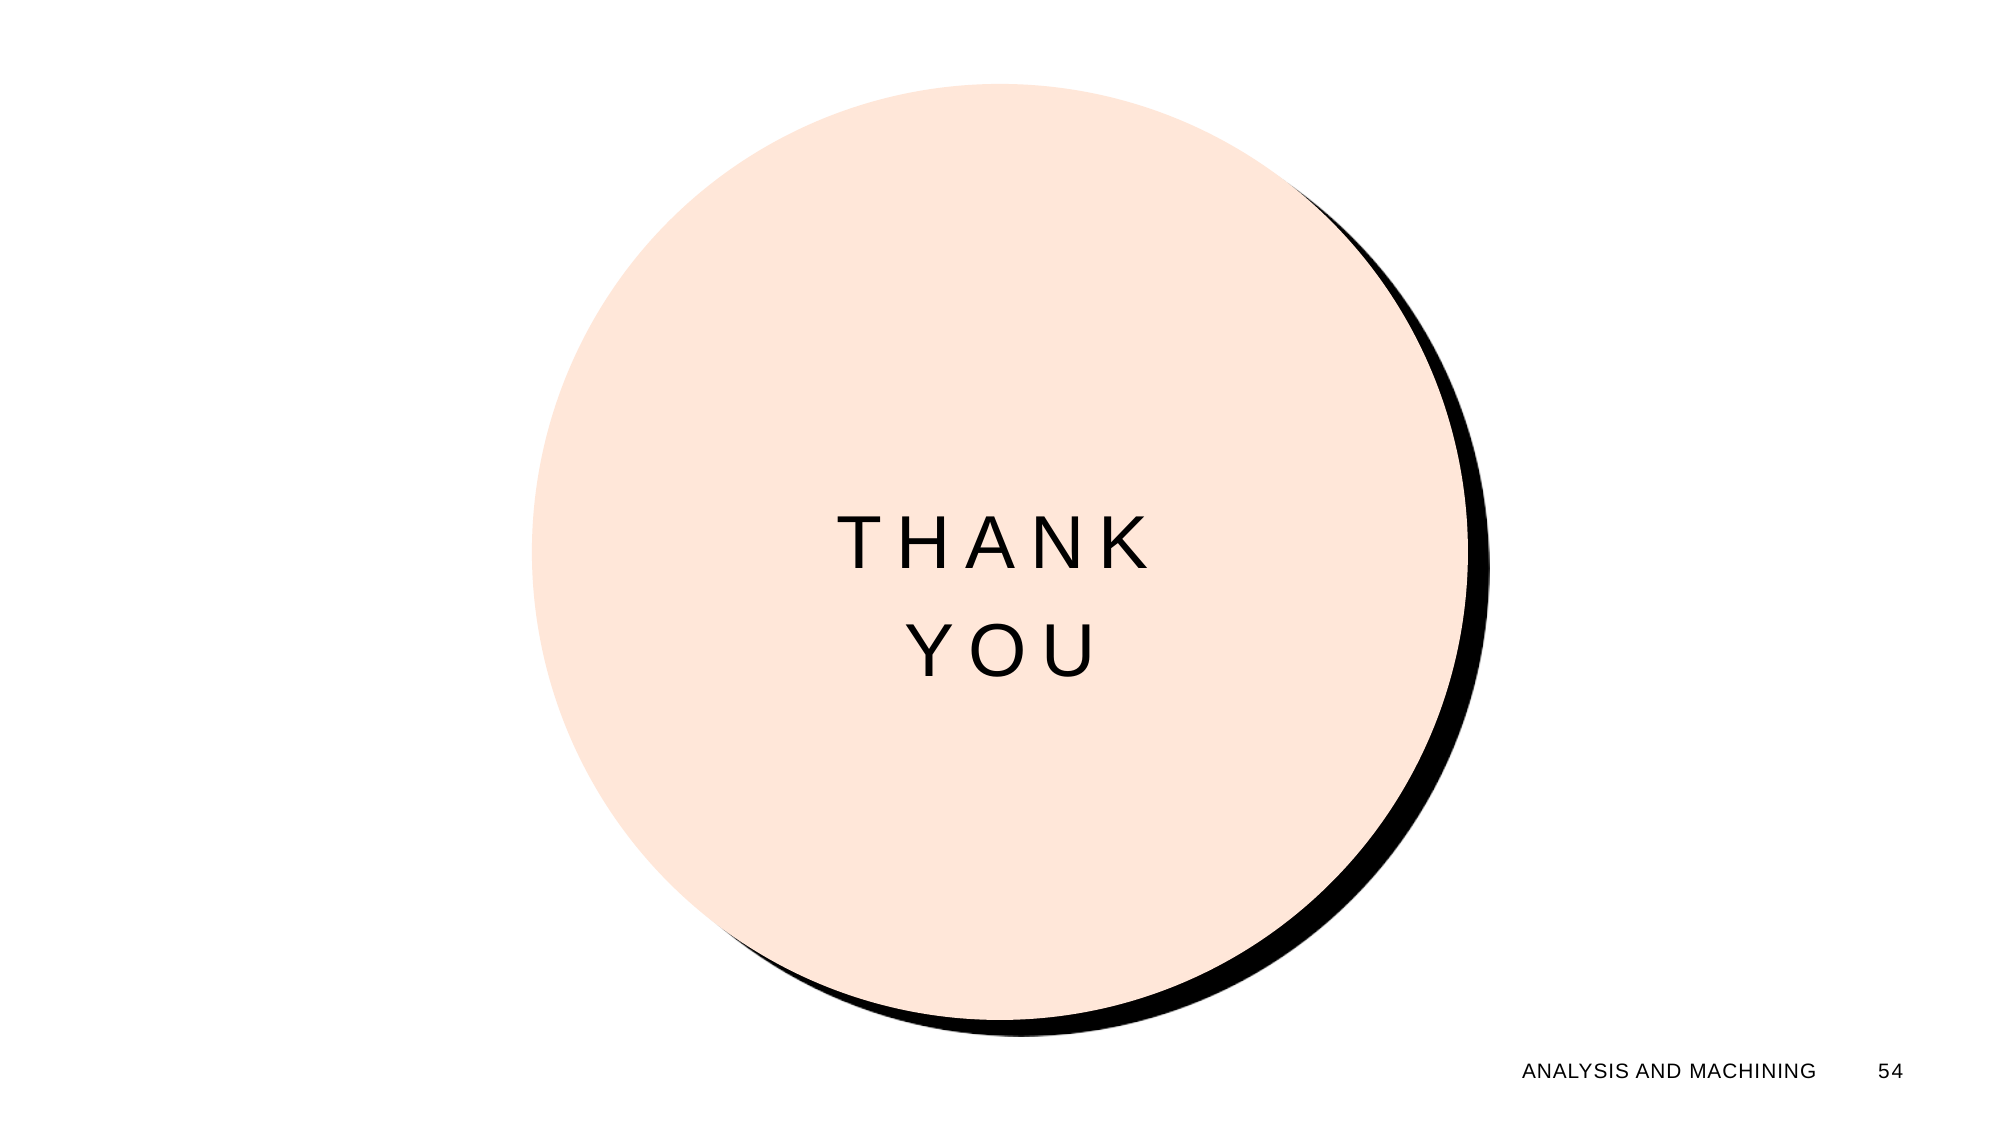

# Thank you
ANALYSIS AND MACHINING
54